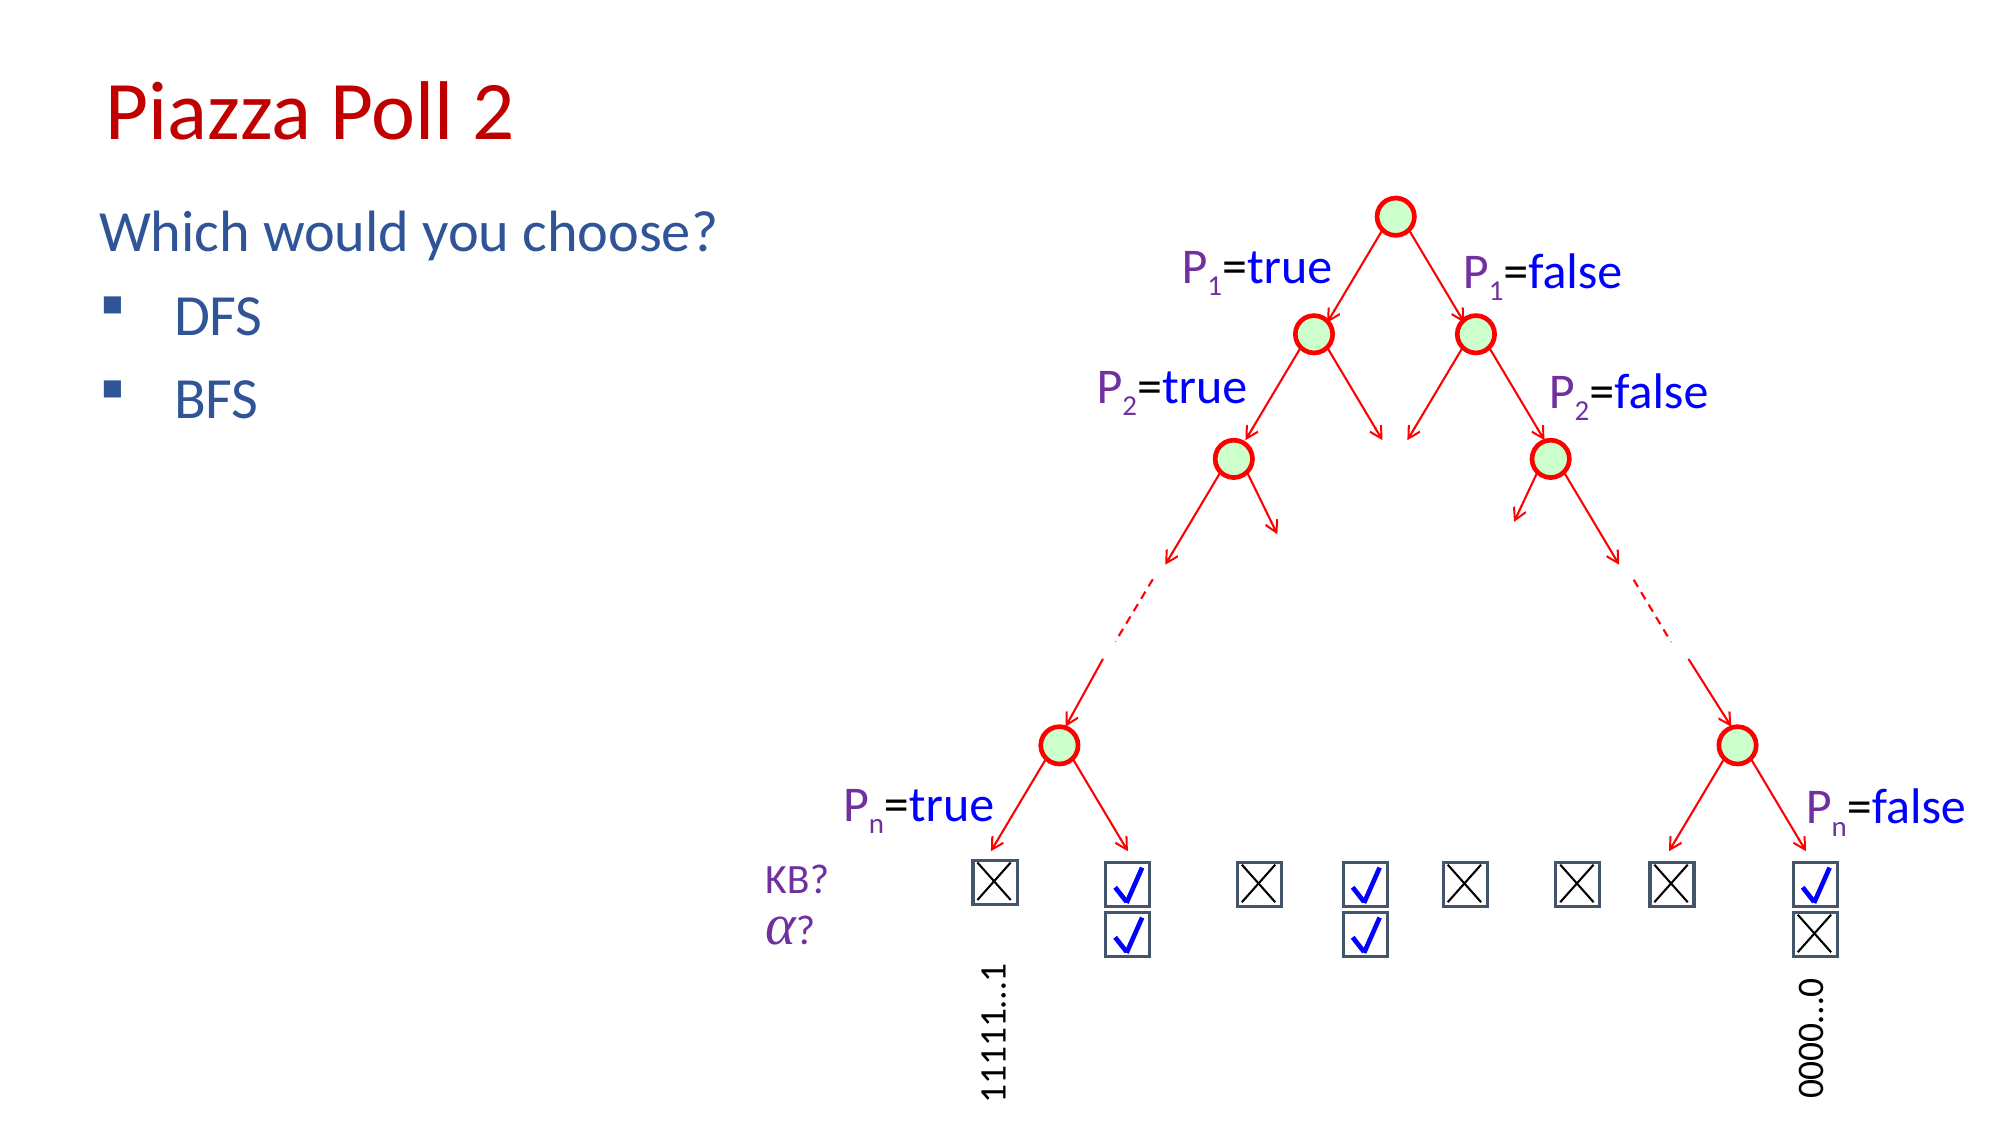

# Piazza Poll 2
Which would you choose?
DFS
BFS

P1=true
P1=false

P2=true
P2=false

Pn=true
Pn=false
KB?

α?

11111…1
0000…0